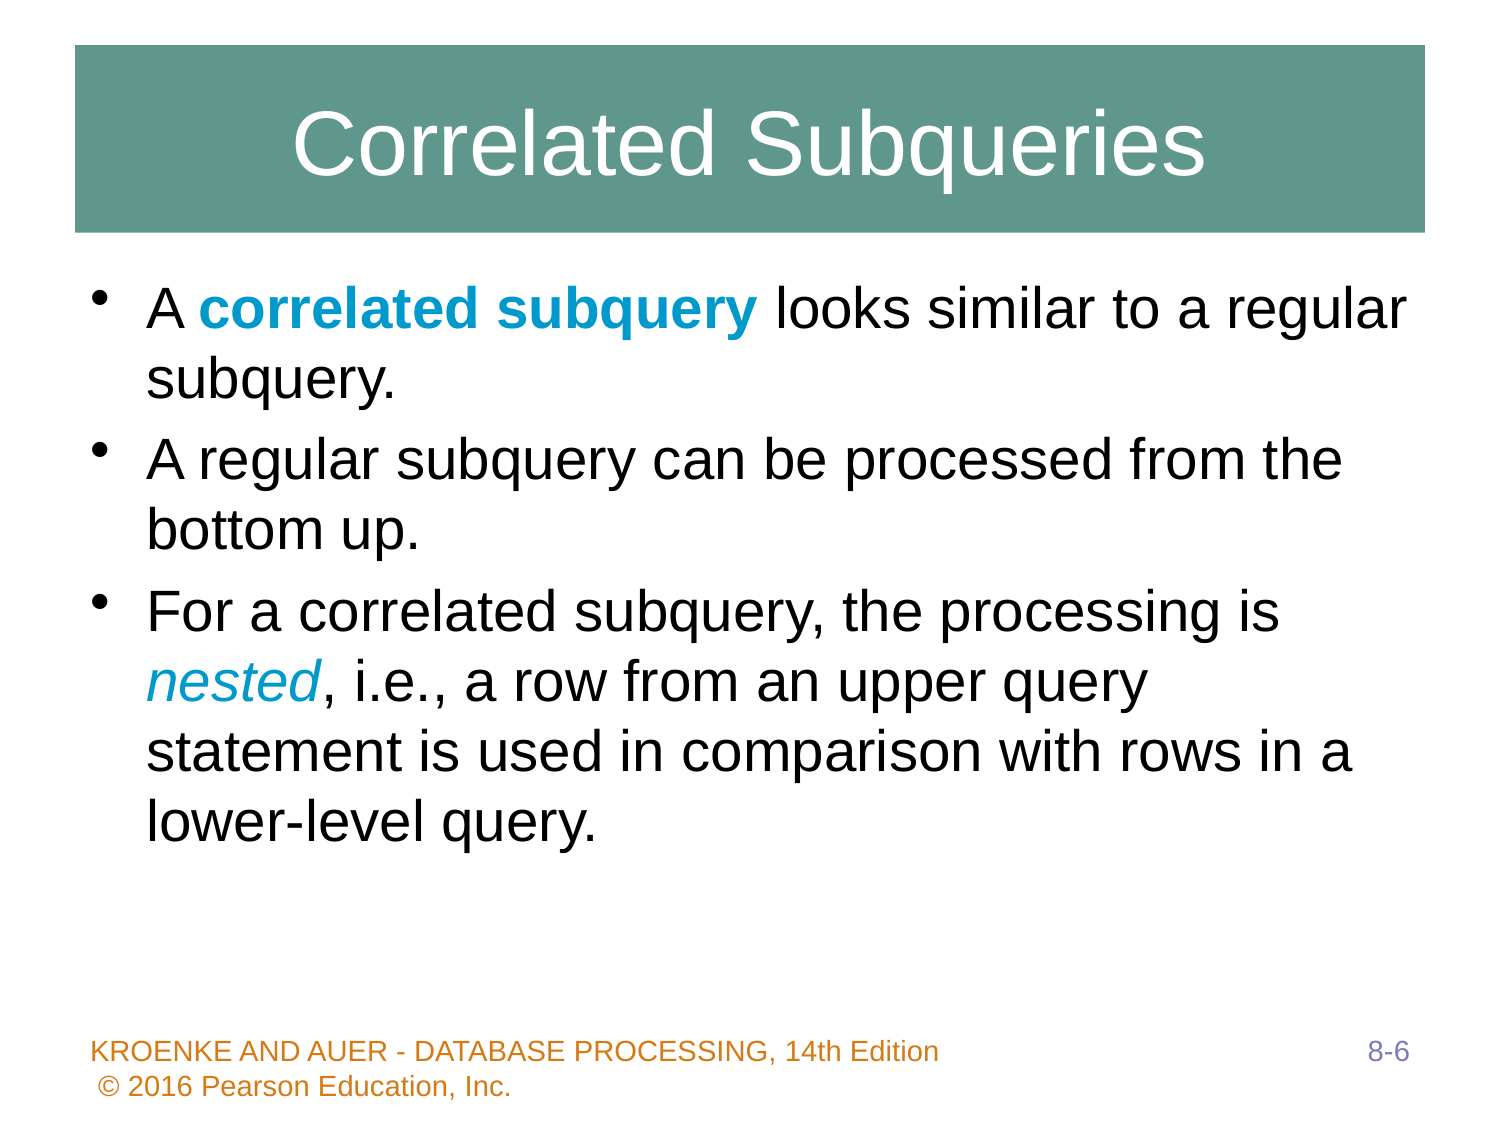

# Correlated Subqueries
A correlated subquery looks similar to a regular subquery.
A regular subquery can be processed from the bottom up.
For a correlated subquery, the processing is nested, i.e., a row from an upper query statement is used in comparison with rows in a lower-level query.
8-6

KROENKE AND AUER - DATABASE PROCESSING, 14th Edition  © 2016 Pearson Education, Inc.